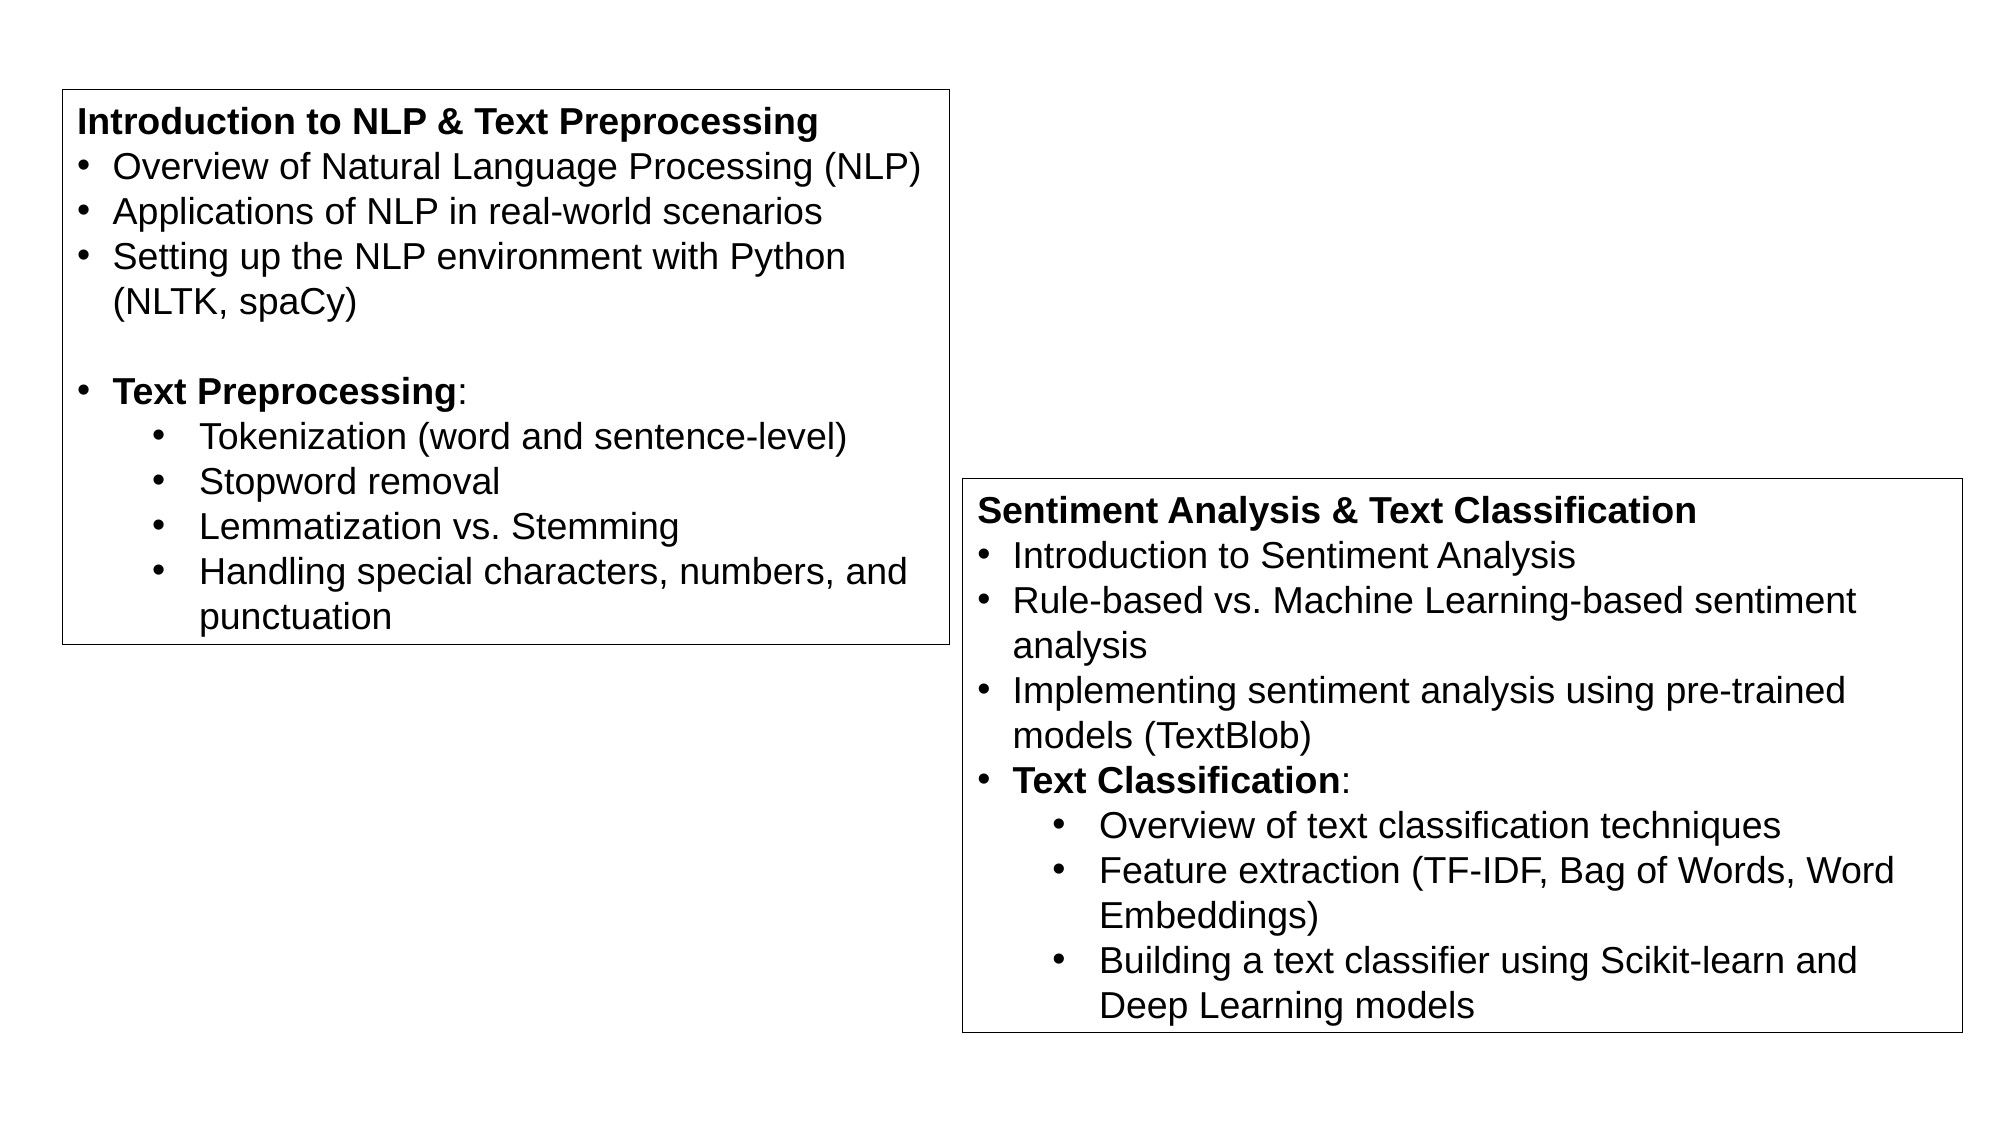

Introduction to NLP & Text Preprocessing
Overview of Natural Language Processing (NLP)
Applications of NLP in real-world scenarios
Setting up the NLP environment with Python (NLTK, spaCy)

Text Preprocessing:
Tokenization (word and sentence-level)
Stopword removal
Lemmatization vs. Stemming
Handling special characters, numbers, and punctuation
Sentiment Analysis & Text Classification
Introduction to Sentiment Analysis
Rule-based vs. Machine Learning-based sentiment analysis
Implementing sentiment analysis using pre-trained models (TextBlob)
Text Classification:
Overview of text classification techniques
Feature extraction (TF-IDF, Bag of Words, Word Embeddings)
Building a text classifier using Scikit-learn and Deep Learning models